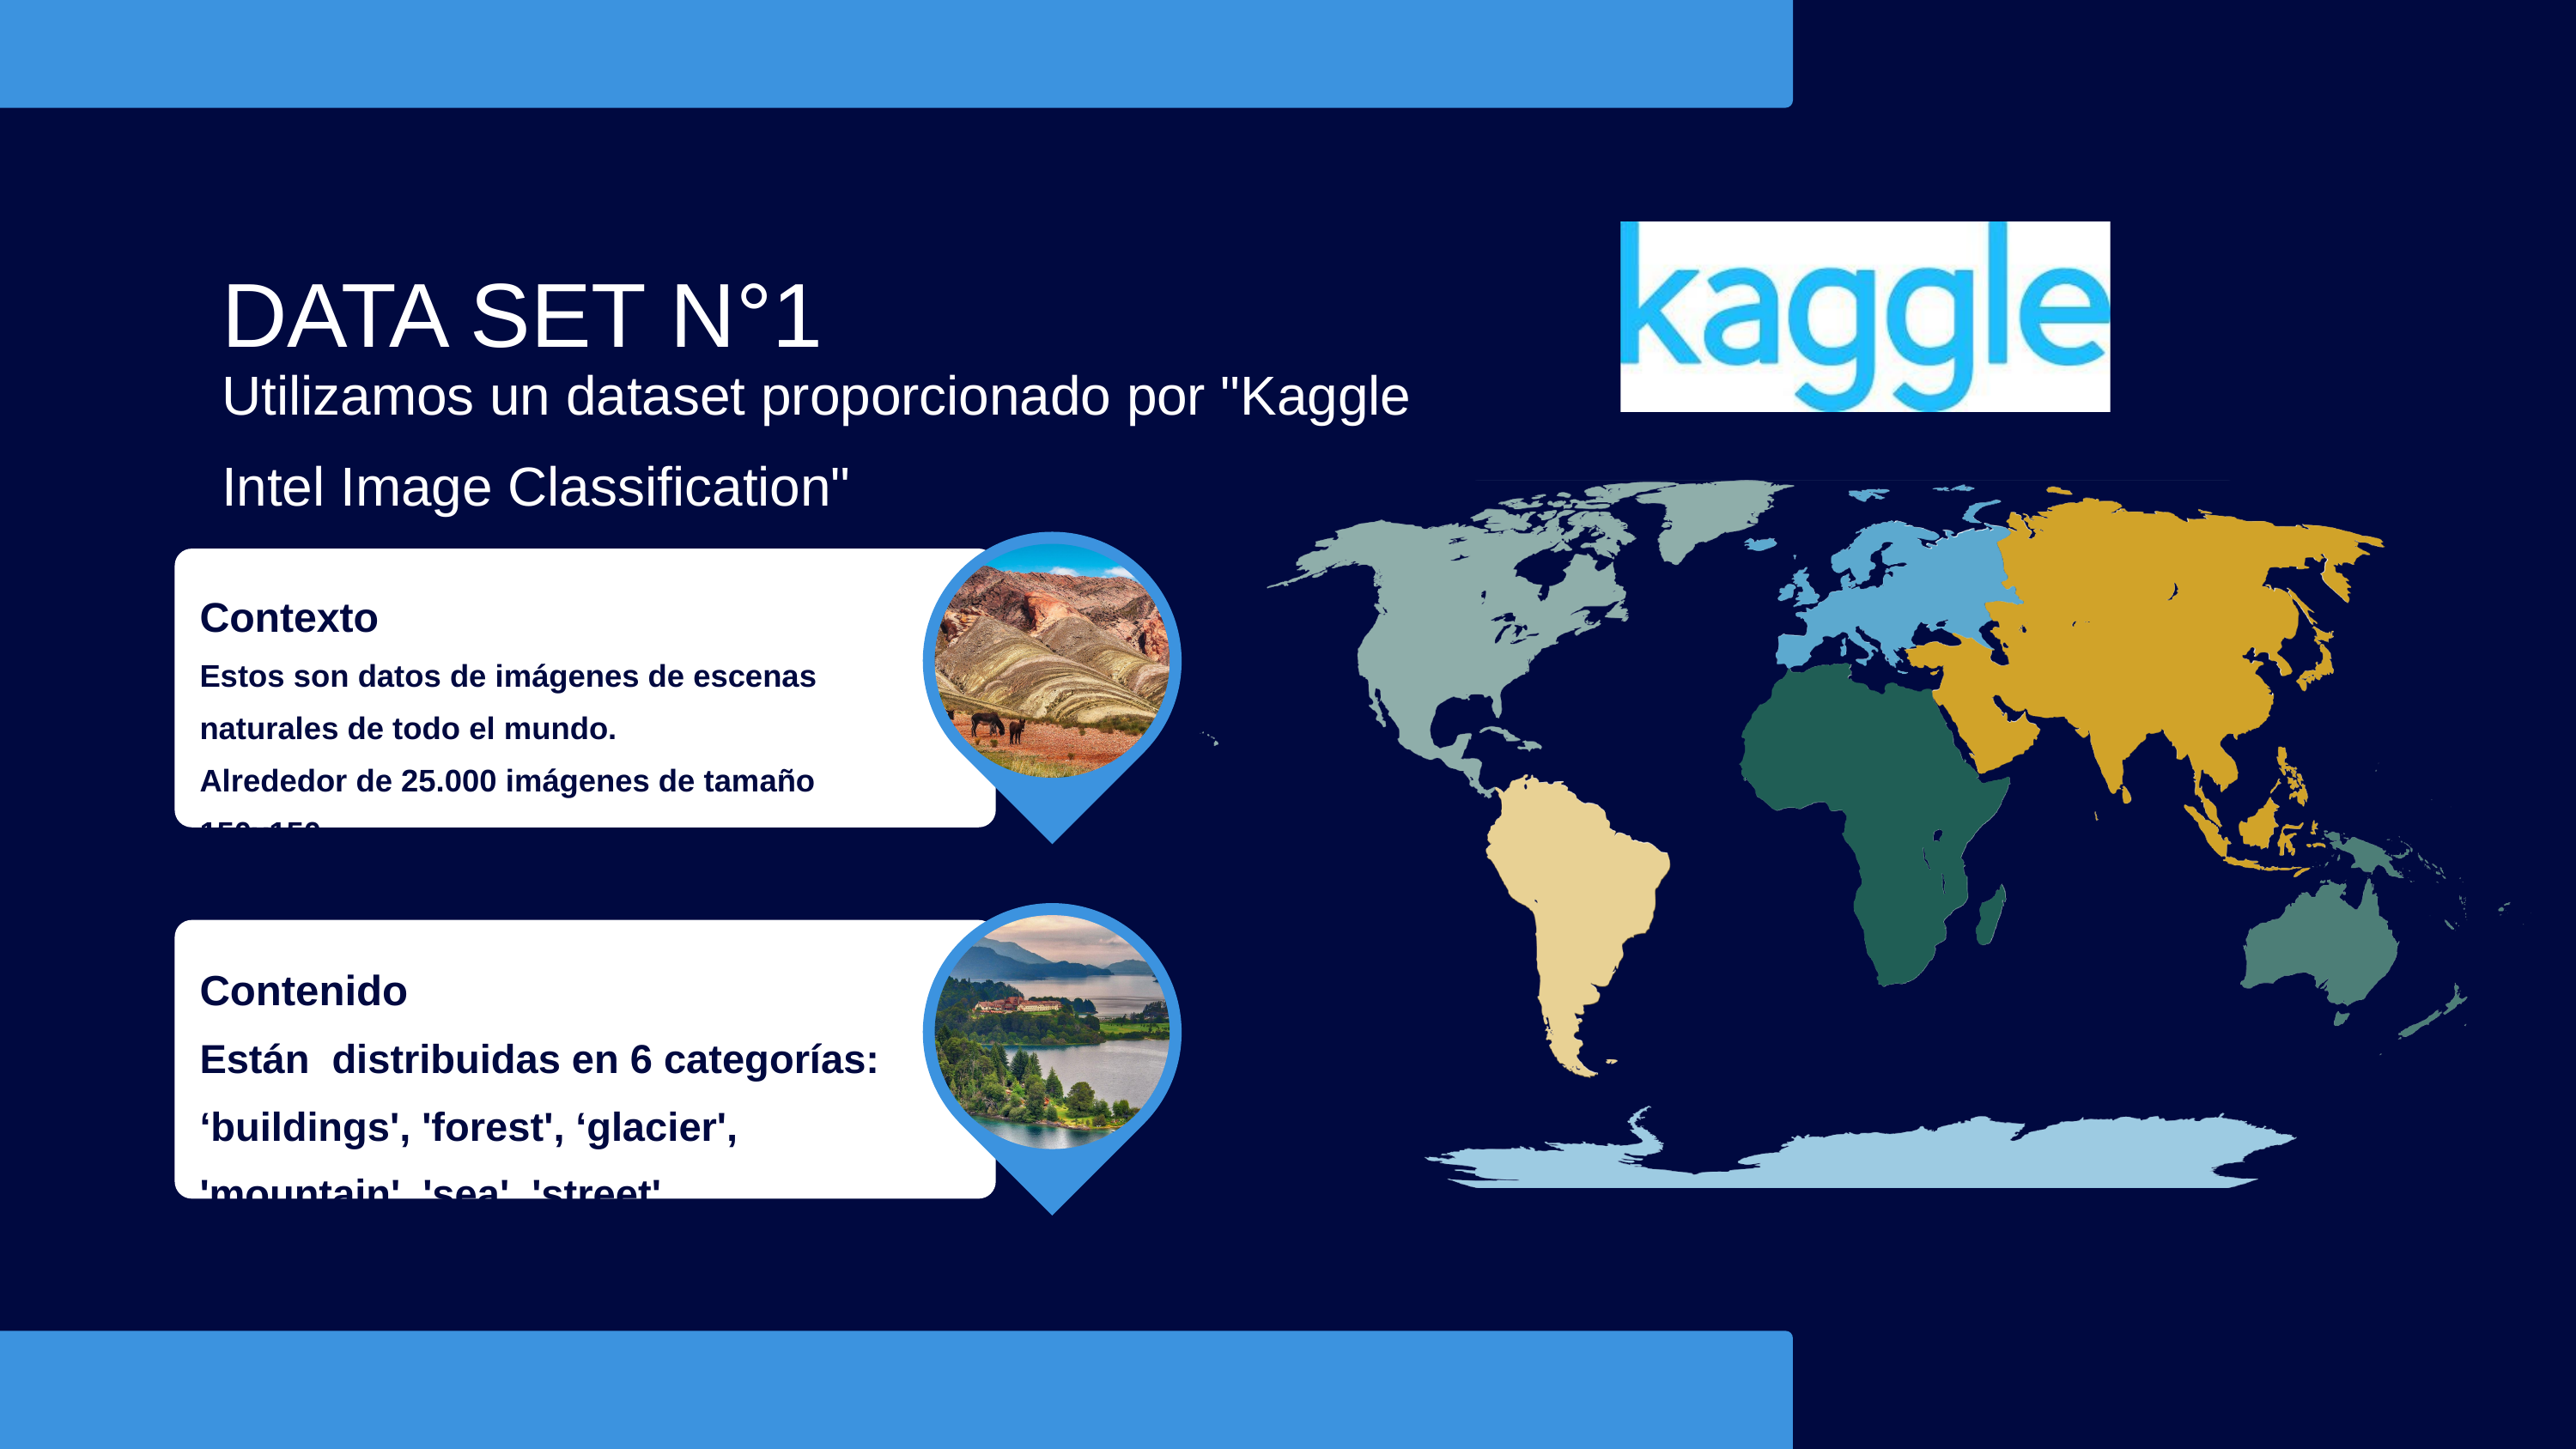

DATA SET N°1

Utilizamos un dataset proporcionado por "Kaggle Intel Image Classification"

Contexto
Estos son datos de imágenes de escenas naturales de todo el mundo.
Alrededor de 25.000 imágenes de tamaño 150x150

Contenido
Están  distribuidas en 6 categorías:
‘buildings', 'forest', ‘glacier', 'mountain', 'sea', 'street'